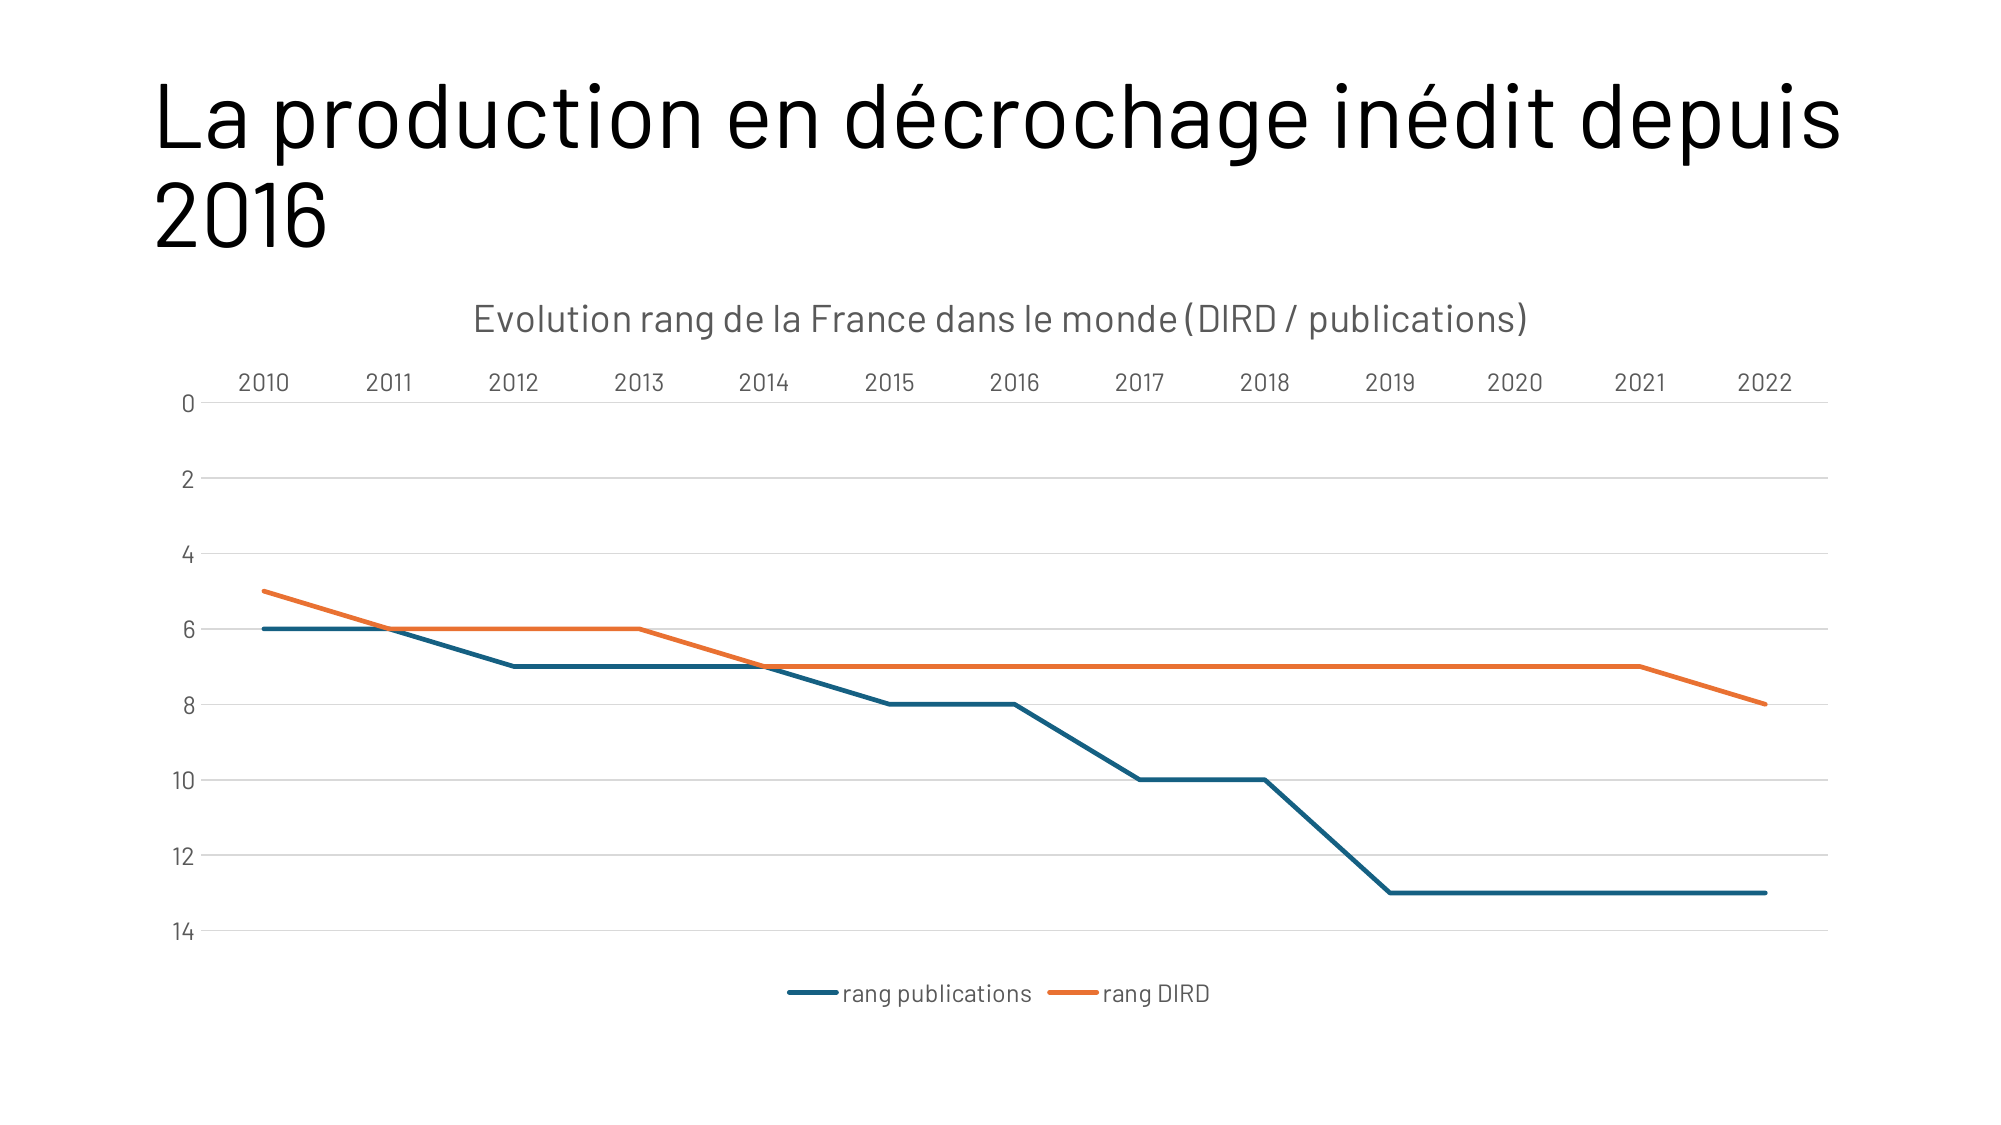

# La production en décrochage inédit depuis 2016

### Chart: Evolution rang de la France dans le monde (DIRD / publications)

| Category | rang publications | rang DIRD |
|---|---|---|
| 2010 | 6.0 | 5.0 |
| 2011 | 6.0 | 6.0 |
| 2012 | 7.0 | 6.0 |
| 2013 | 7.0 | 6.0 |
| 2014 | 7.0 | 7.0 |
| 2015 | 8.0 | 7.0 |
| 2016 | 8.0 | 7.0 |
| 2017 | 10.0 | 7.0 |
| 2018 | 10.0 | 7.0 |
| 2019 | 13.0 | 7.0 |
| 2020 | 13.0 | 7.0 |
| 2021 | 13.0 | 7.0 |
| 2022 | 13.0 | 8.0 |